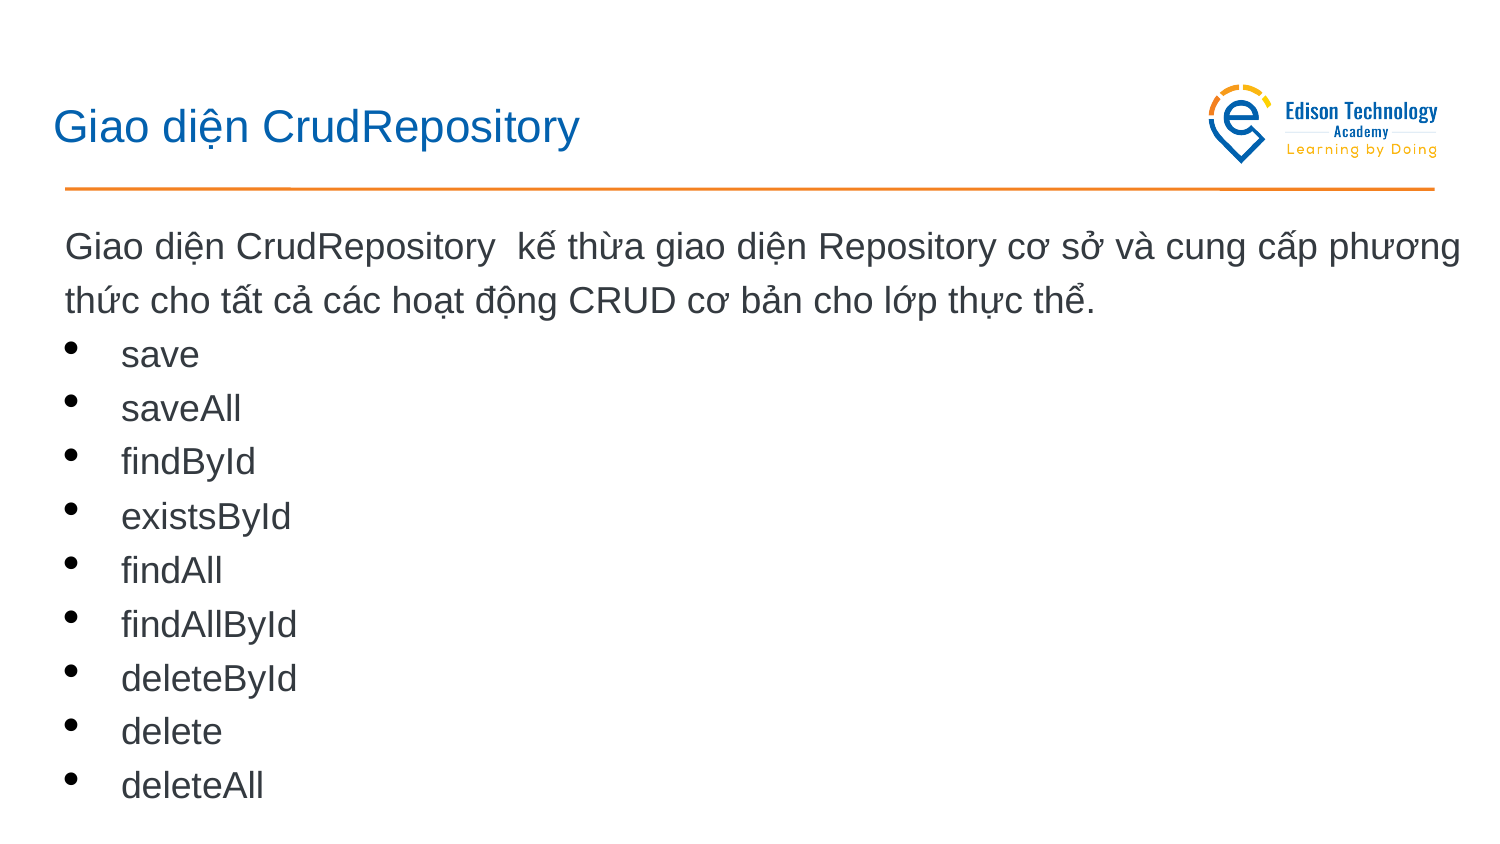

# Giao diện CrudRepository
Giao diện CrudRepository  kế thừa giao diện Repository cơ sở và cung cấp phương thức cho tất cả các hoạt động CRUD cơ bản cho lớp thực thể.
save
saveAll
findById
existsById
findAll
findAllById
deleteById
delete
deleteAll